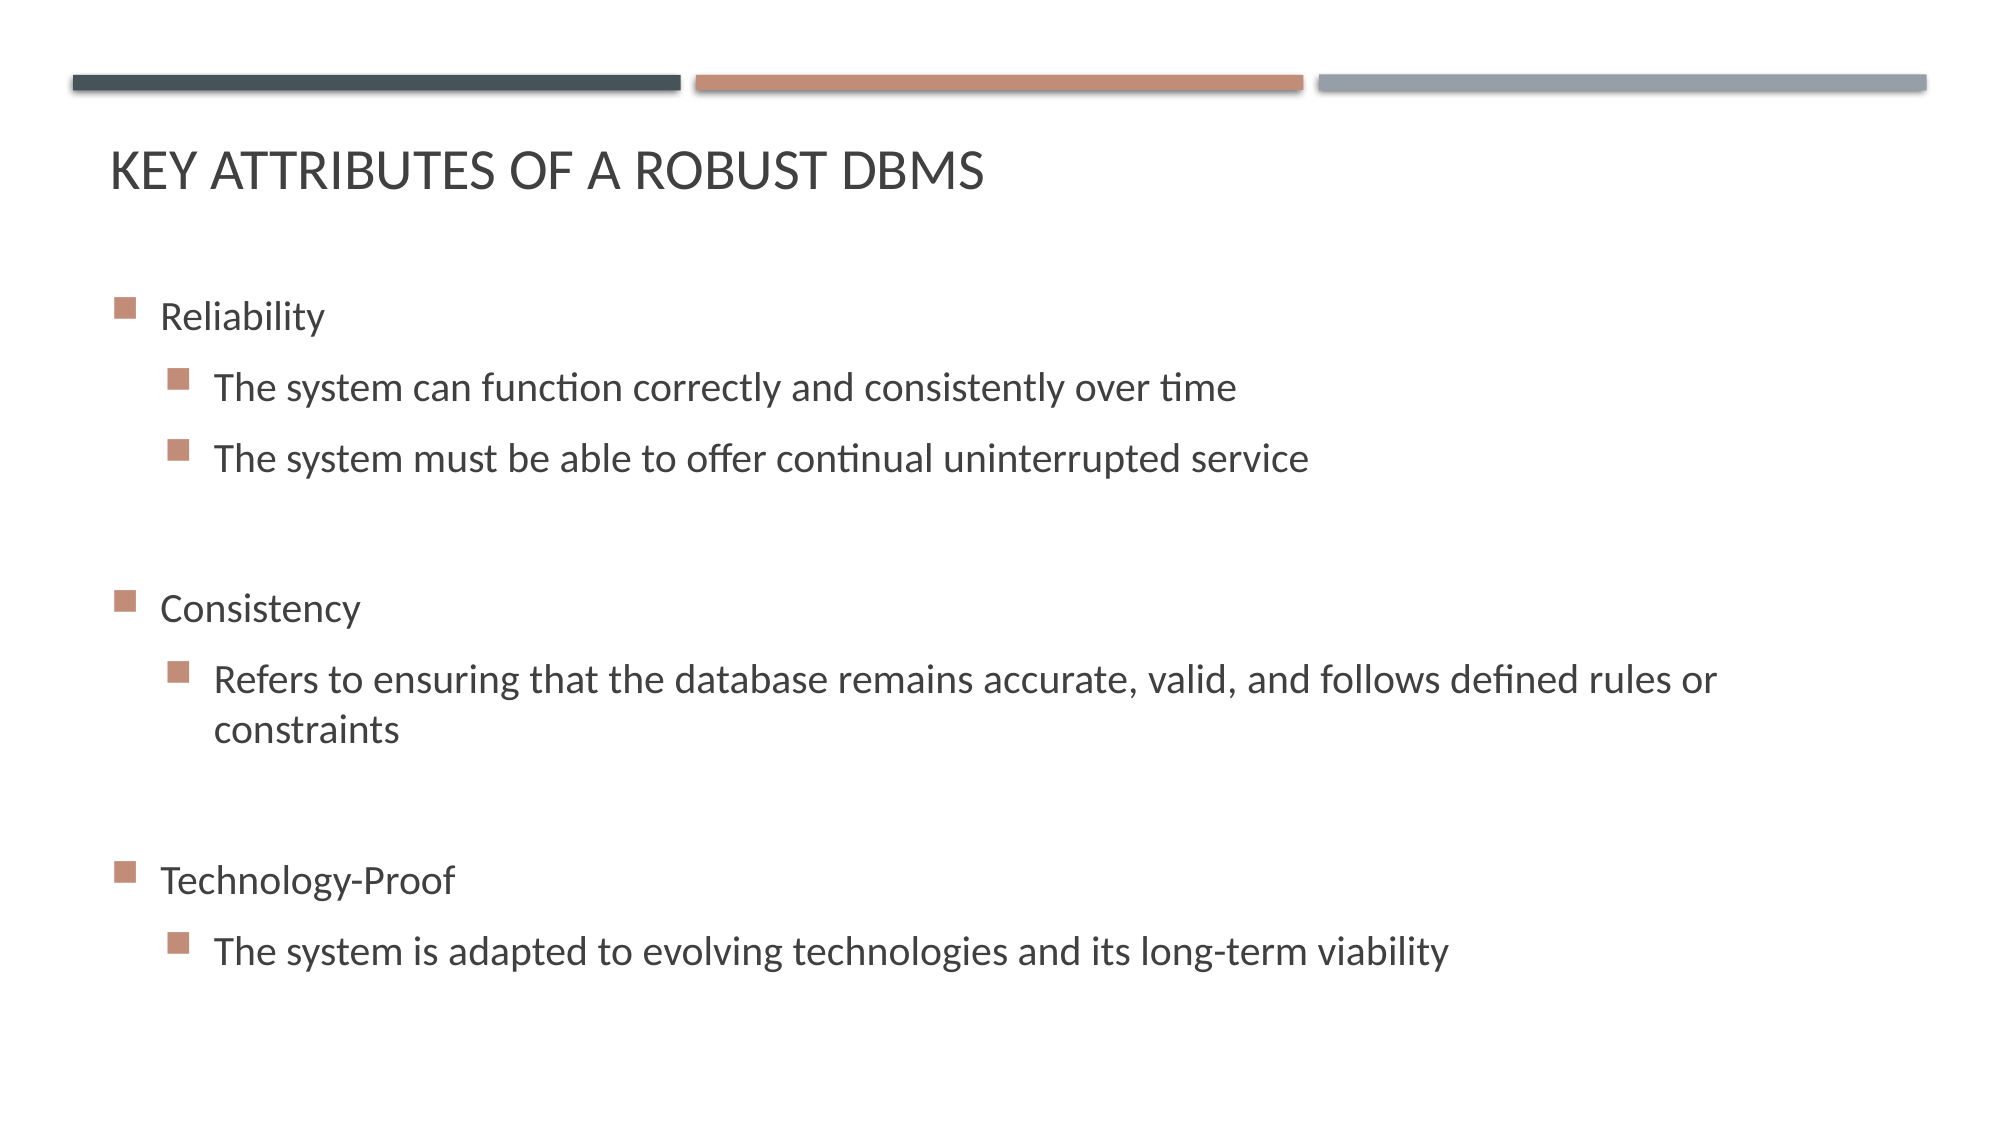

# Key attributes of a robust dbms
Reliability
The system can function correctly and consistently over time
The system must be able to offer continual uninterrupted service

Consistency
Refers to ensuring that the database remains accurate, valid, and follows defined rules or constraints

Technology-Proof
The system is adapted to evolving technologies and its long-term viability